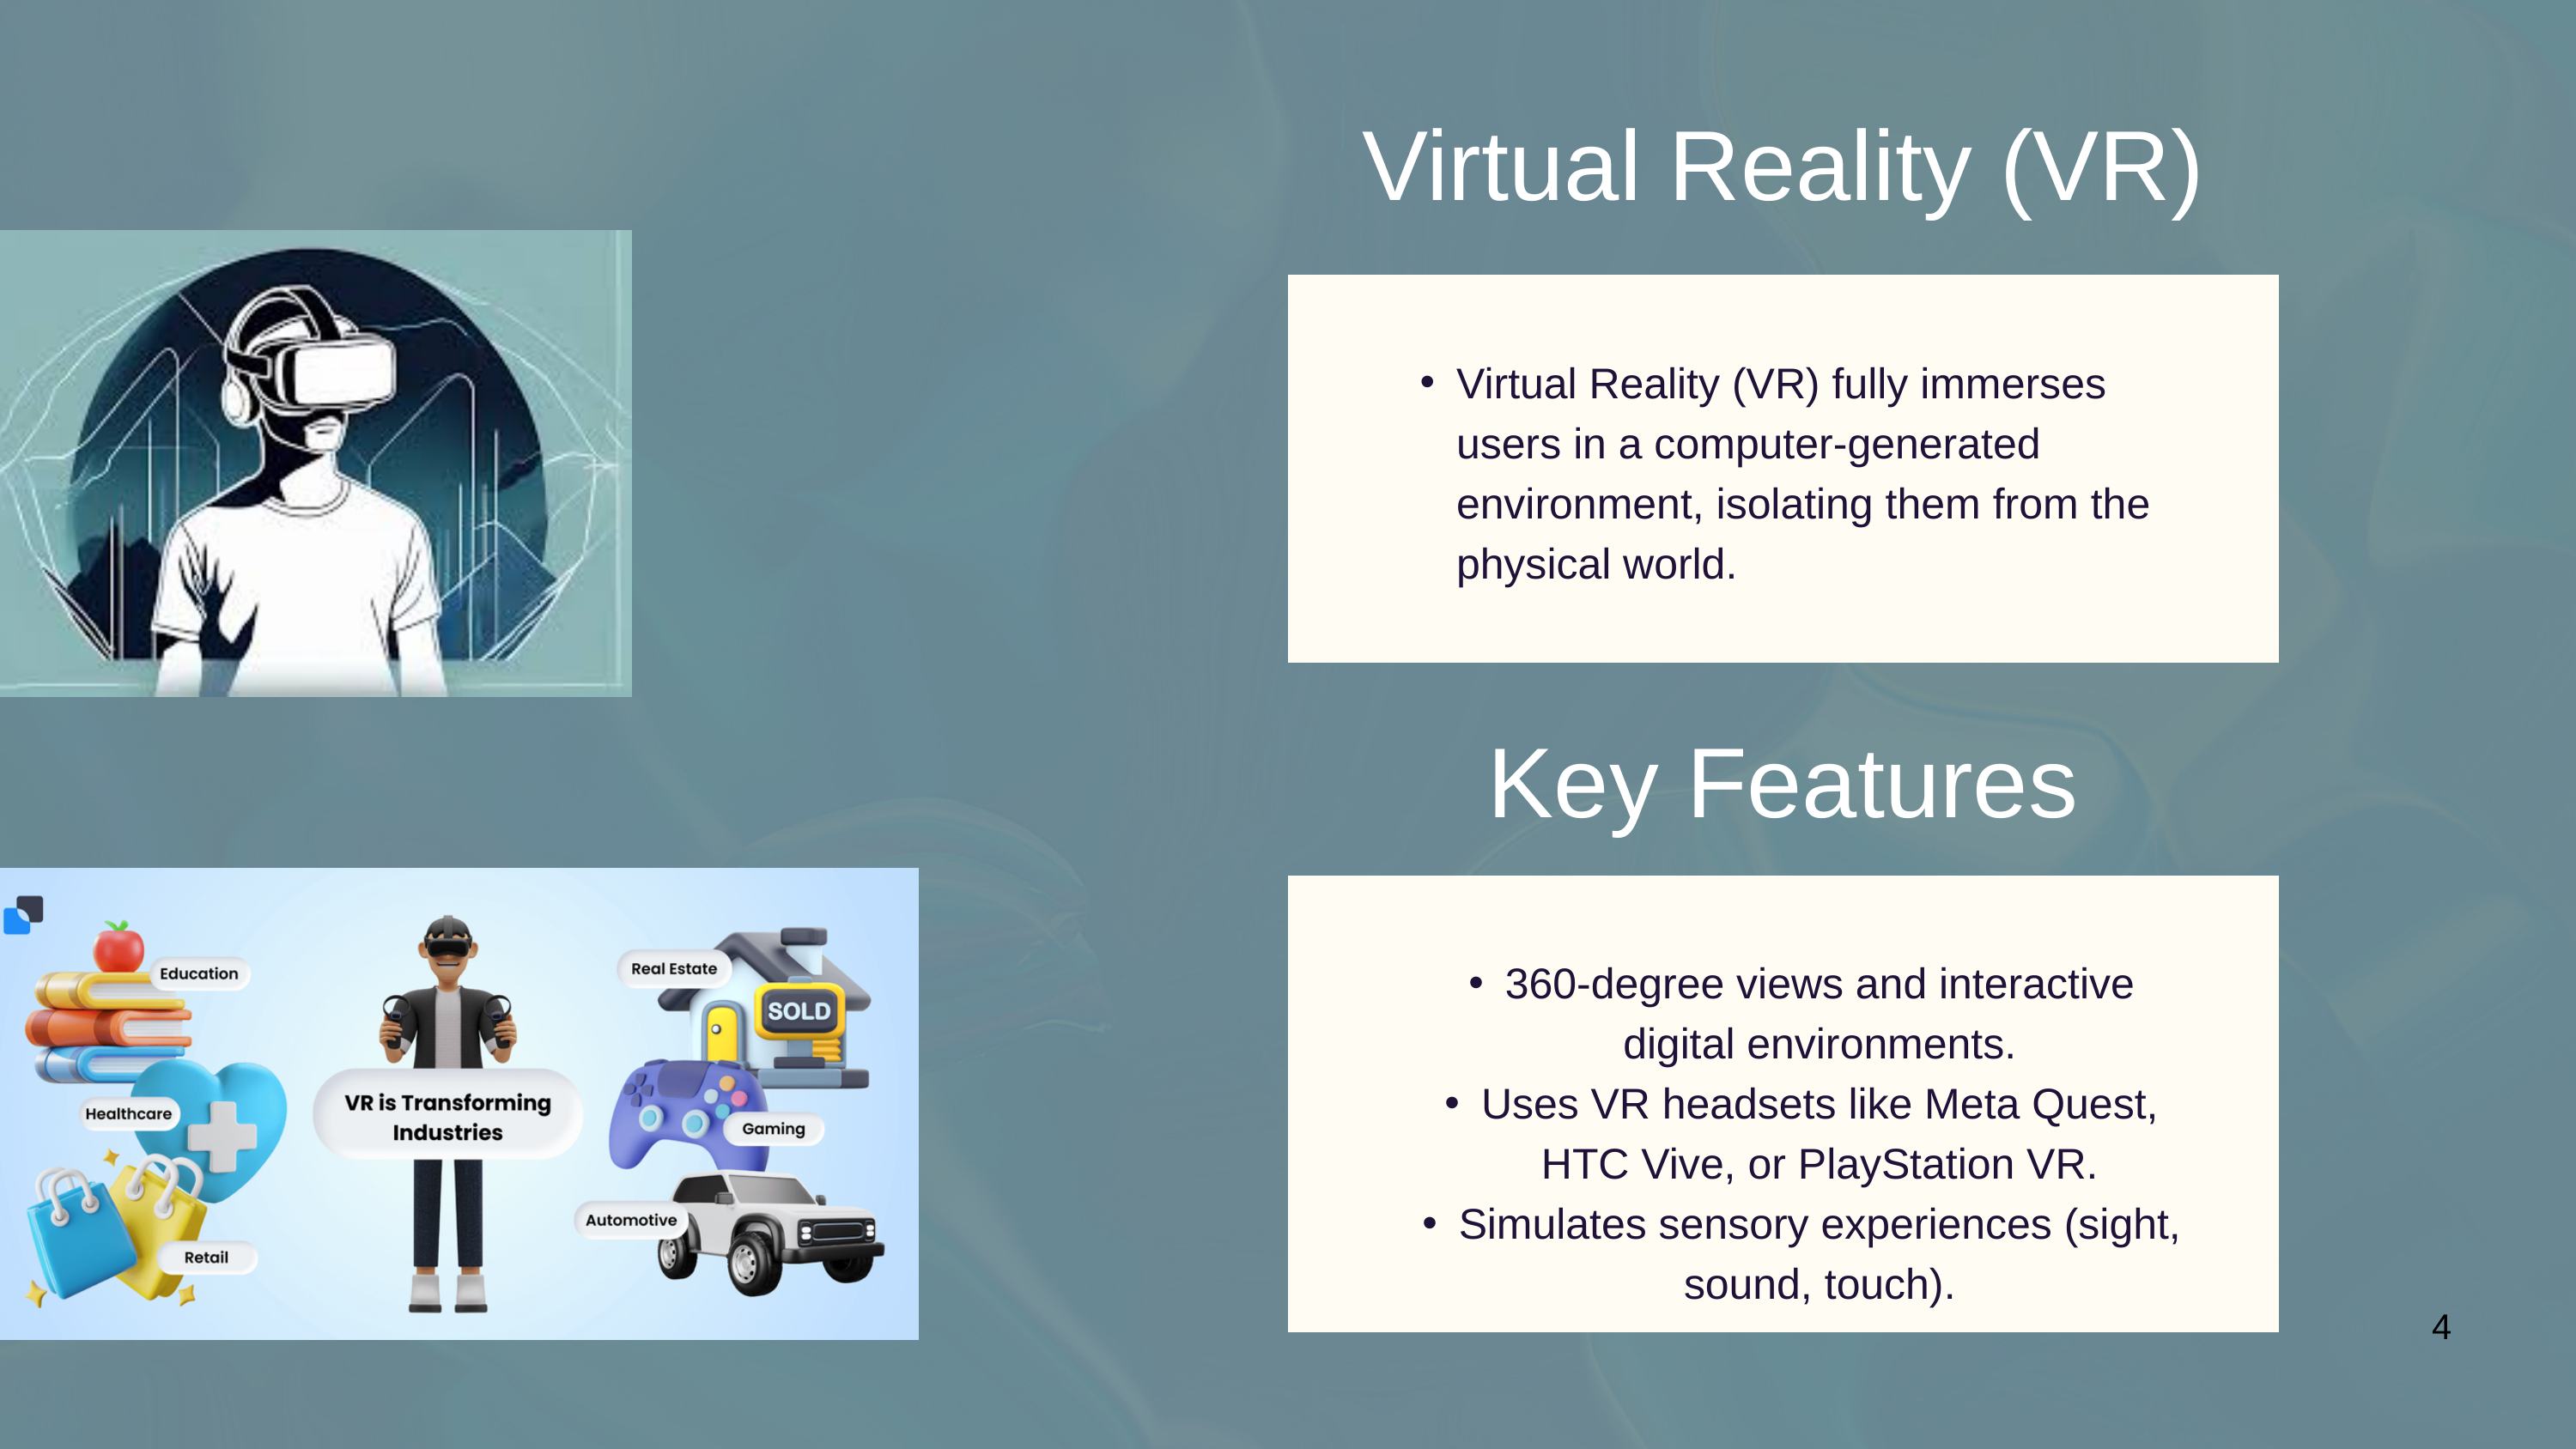

Virtual Reality (VR)

Virtual Reality (VR) fully immerses users in a computer-generated environment, isolating them from the physical world.
Key Features

360-degree views and interactive digital environments.
Uses VR headsets like Meta Quest, HTC Vive, or PlayStation VR.
Simulates sensory experiences (sight, sound, touch).

4